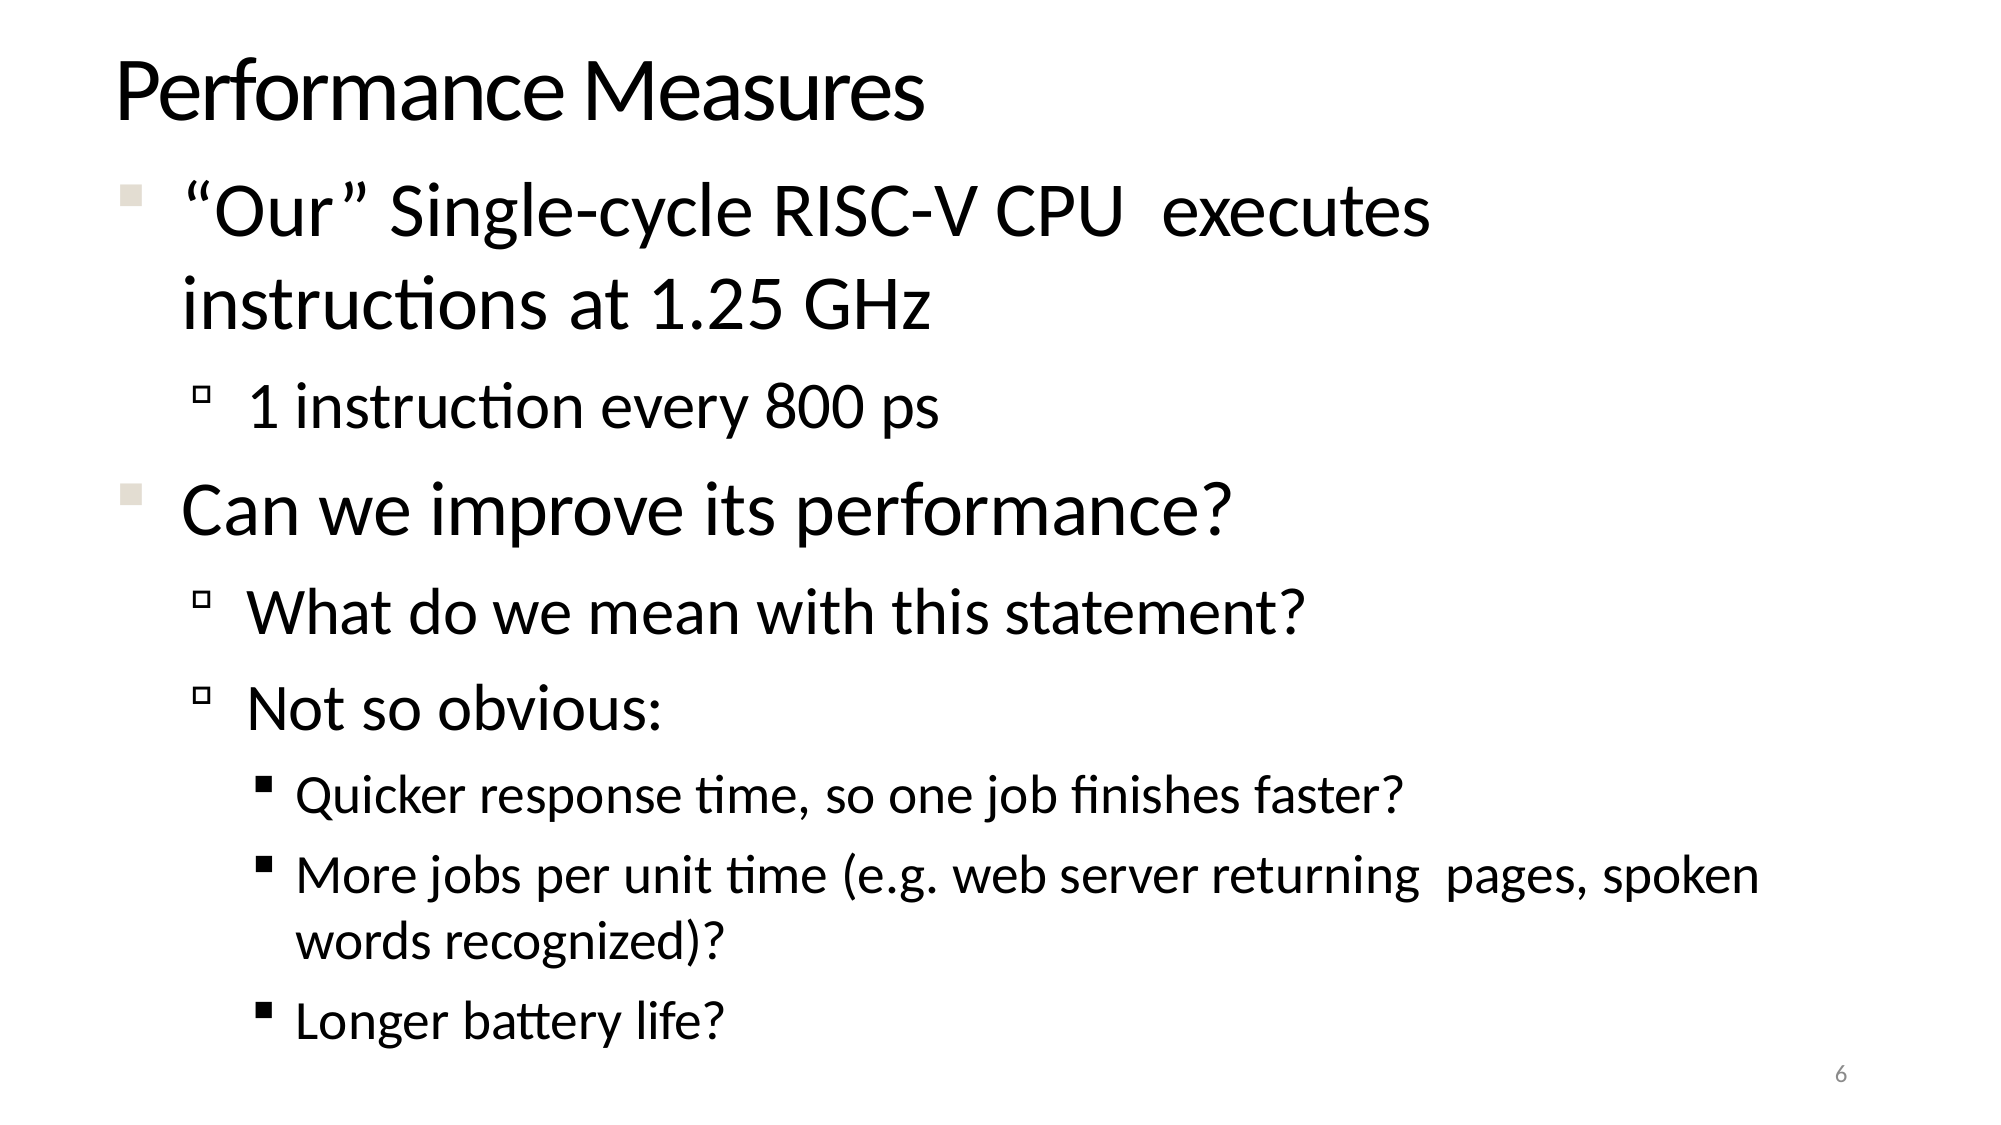

# Performance Measures
“Our” Single-cycle RISC-V CPU  executes instructions at 1.25 GHz
1 instruction every 800 ps
Can we improve its performance?
What do we mean with this statement?
Not so obvious:
Quicker response time, so one job finishes faster?
More jobs per unit time (e.g. web server returning  pages, spoken words recognized)?
Longer battery life?
Garcia, Nikolić
6
6